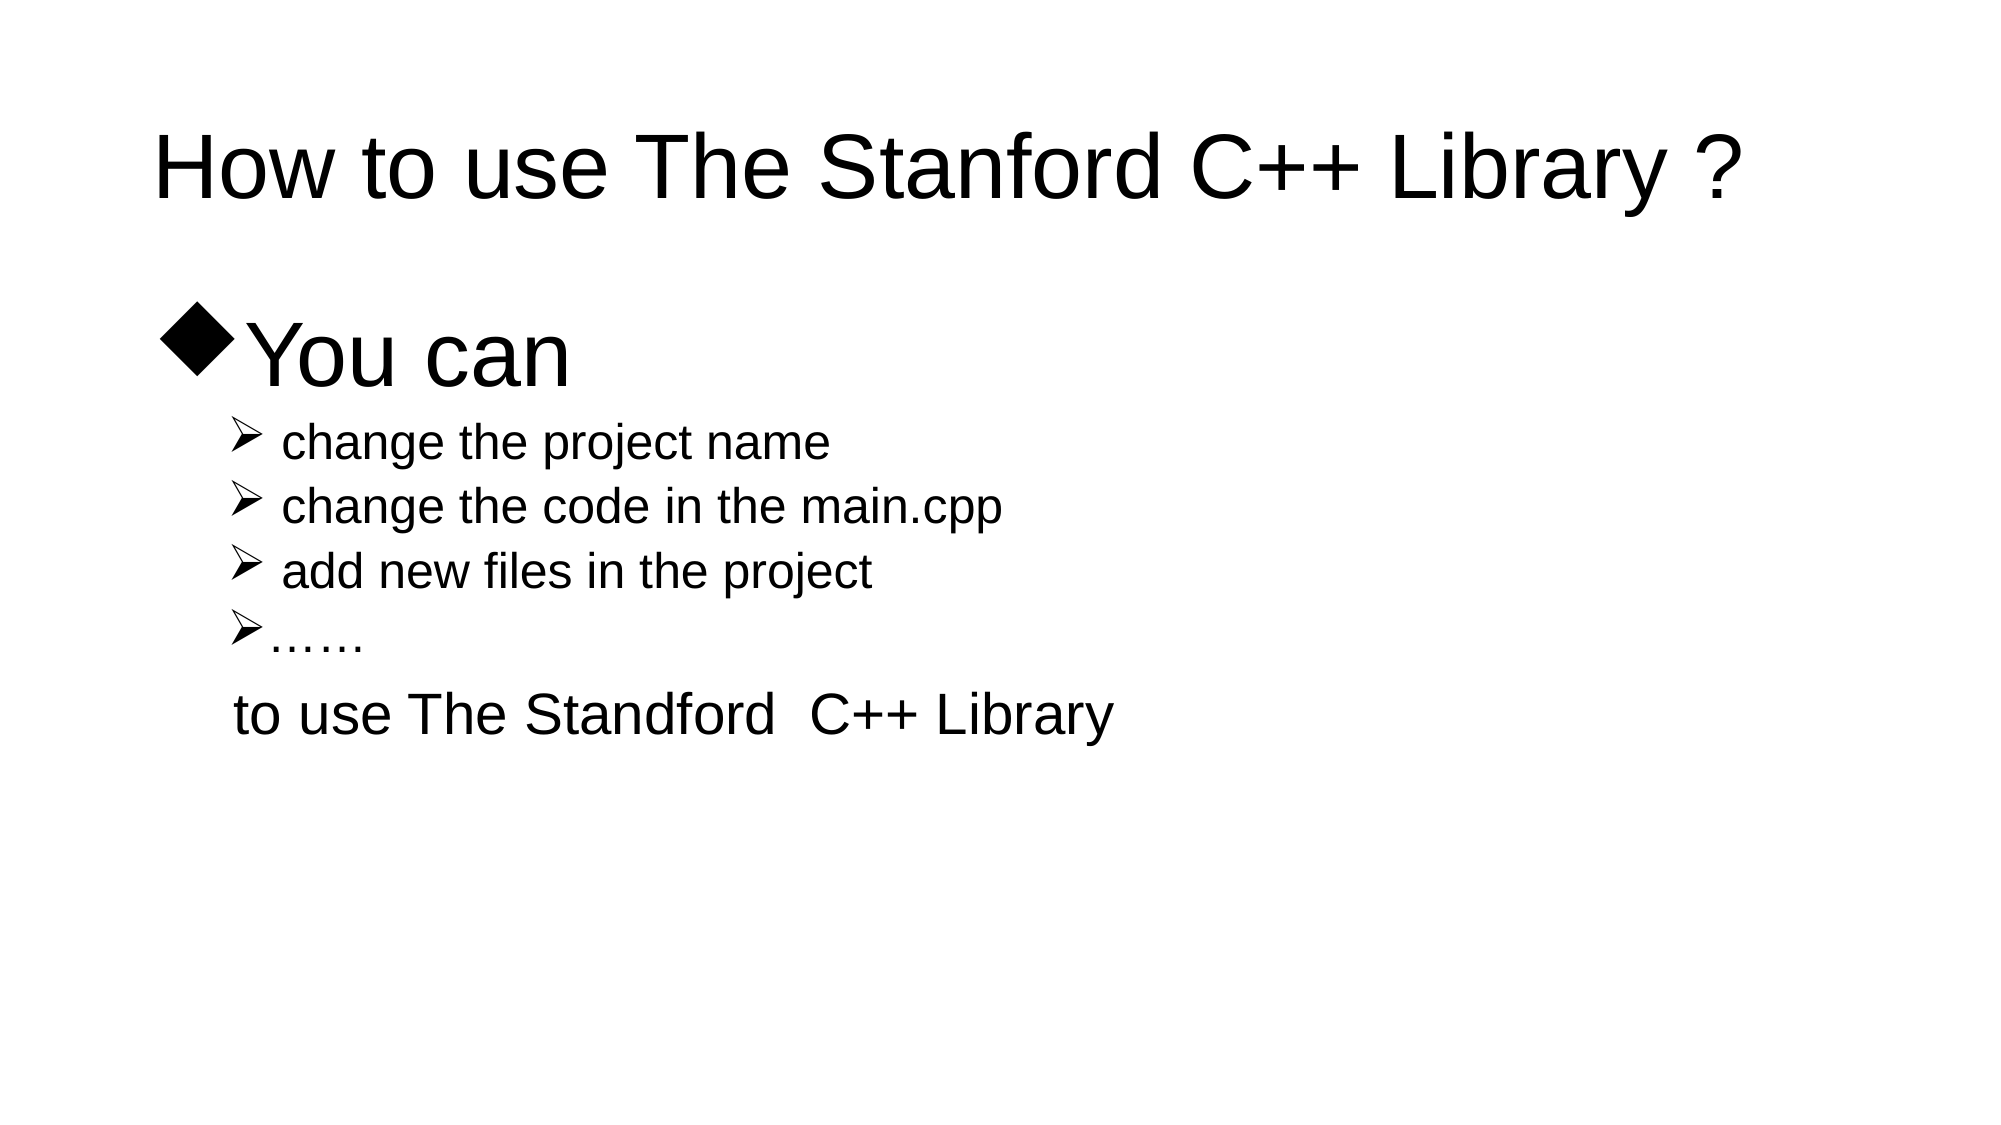

# How to use The Stanford C++ Library ?
You can
 change the project name
 change the code in the main.cpp
 add new files in the project
……
     to use The Standford  C++ Library